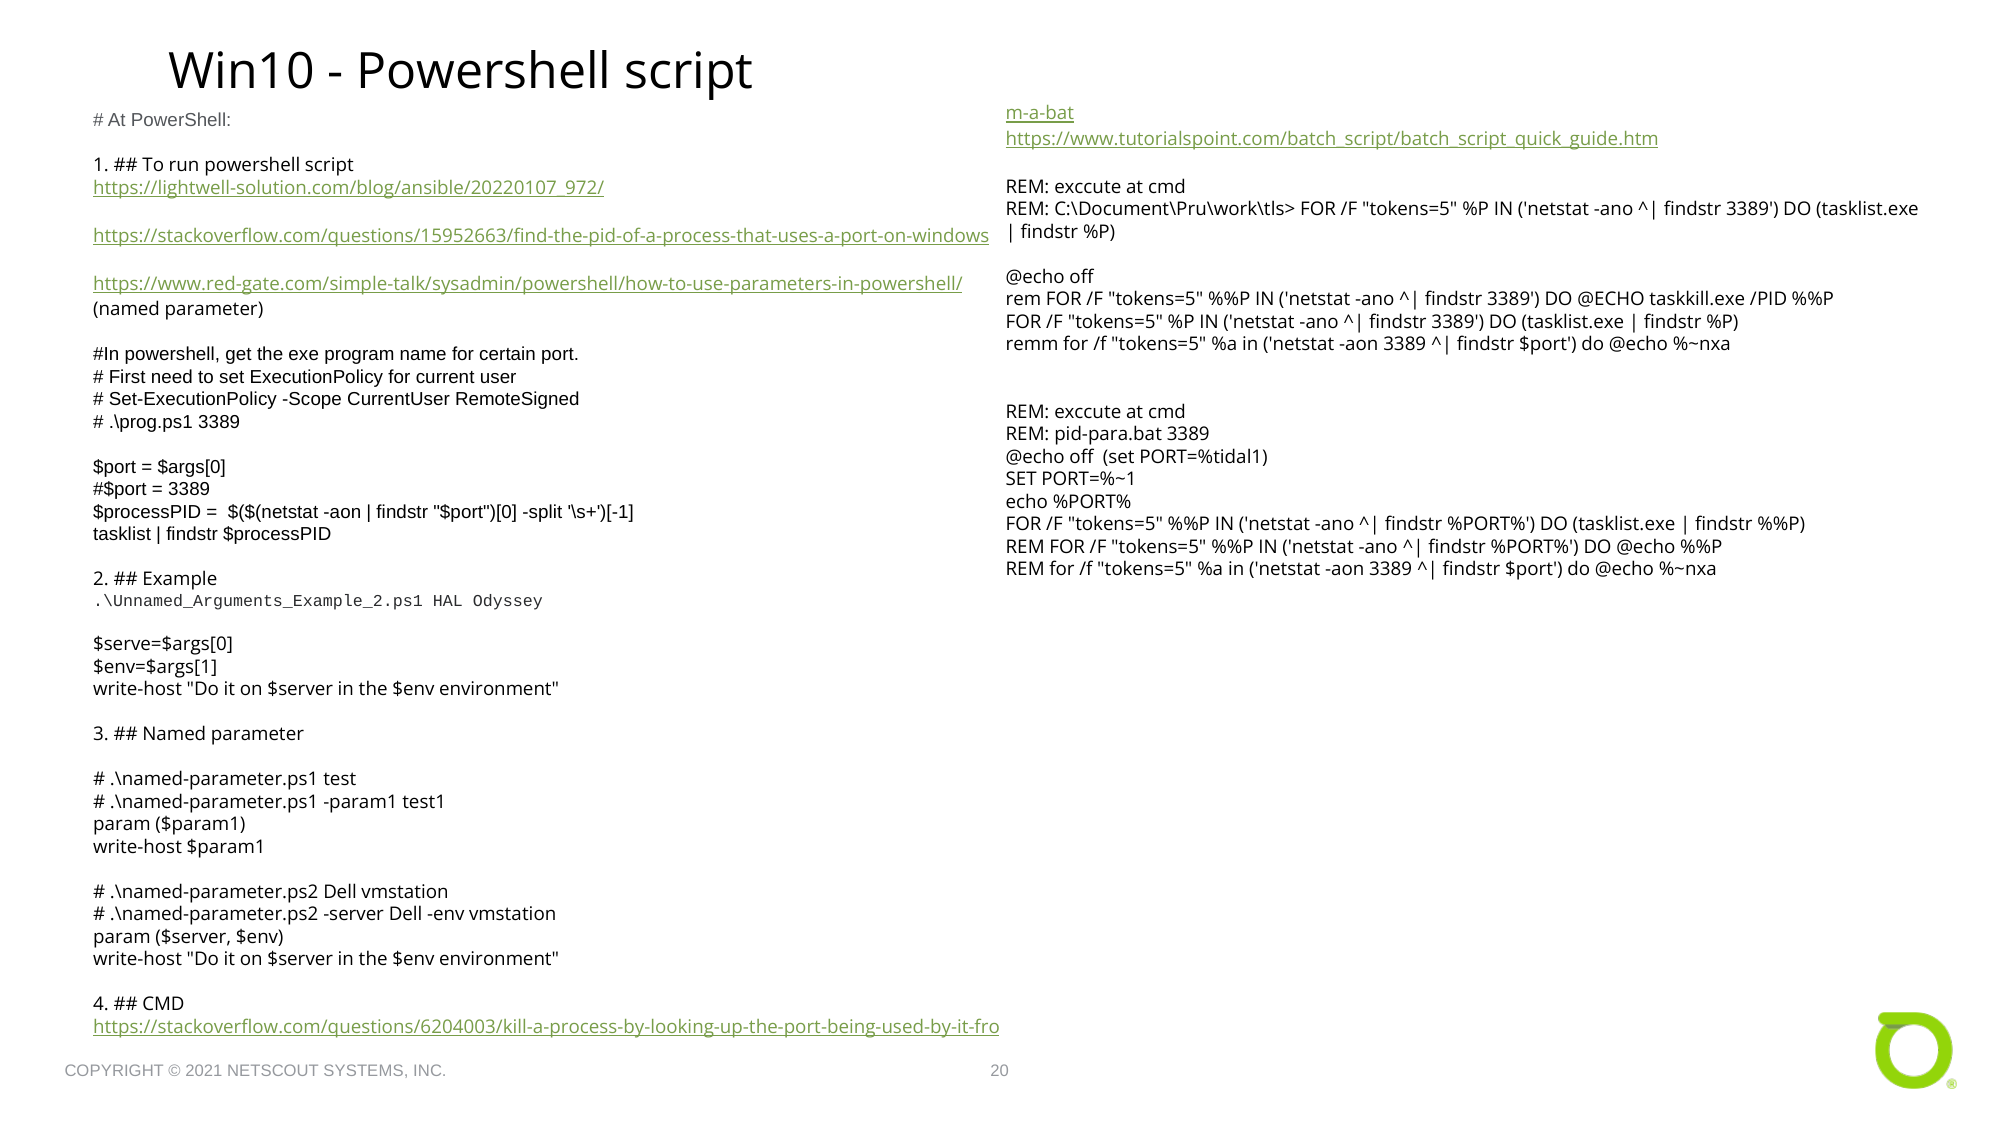

Win10 - Powershell script
# At PowerShell:

1. ## To run powershell script
https://lightwell-solution.com/blog/ansible/20220107_972/

https://stackoverflow.com/questions/15952663/find-the-pid-of-a-process-that-uses-a-port-on-windows

https://www.red-gate.com/simple-talk/sysadmin/powershell/how-to-use-parameters-in-powershell/
(named parameter)

#In powershell, get the exe program name for certain port.
# First need to set ExecutionPolicy for current user
# Set-ExecutionPolicy -Scope CurrentUser RemoteSigned
# .\prog.ps1 3389

$port = $args[0]
#$port = 3389
$processPID =  $($(netstat -aon | findstr "$port")[0] -split '\s+')[-1]
tasklist | findstr $processPID

2. ## Example
.\Unnamed_Arguments_Example_2.ps1 HAL Odyssey

$serve=$args[0]
$env=$args[1]
write-host "Do it on $server in the $env environment"

3. ## Named parameter

# .\named-parameter.ps1 test
# .\named-parameter.ps1 -param1 test1
param ($param1)
write-host $param1

# .\named-parameter.ps2 Dell vmstation
# .\named-parameter.ps2 -server Dell -env vmstation
param ($server, $env)
write-host "Do it on $server in the $env environment"

4. ## CMD
https://stackoverflow.com/questions/6204003/kill-a-process-by-looking-up-the-port-being-used-by-it-from-a-bat
https://www.tutorialspoint.com/batch_script/batch_script_quick_guide.htm

REM: exccute at cmd
REM: C:\Document\Pru\work\tls> FOR /F "tokens=5" %P IN ('netstat -ano ^| findstr 3389') DO (tasklist.exe | findstr %P)

@echo off
rem FOR /F "tokens=5" %%P IN ('netstat -ano ^| findstr 3389') DO @ECHO taskkill.exe /PID %%P
FOR /F "tokens=5" %P IN ('netstat -ano ^| findstr 3389') DO (tasklist.exe | findstr %P)
remm for /f "tokens=5" %a in ('netstat -aon 3389 ^| findstr $port') do @echo %~nxa

REM: exccute at cmd
REM: pid-para.bat 3389
@echo off  (set PORT=%tidal1)
SET PORT=%~1
echo %PORT%
FOR /F "tokens=5" %%P IN ('netstat -ano ^| findstr %PORT%') DO (tasklist.exe | findstr %%P)
REM FOR /F "tokens=5" %%P IN ('netstat -ano ^| findstr %PORT%') DO @echo %%P
REM for /f "tokens=5" %a in ('netstat -aon 3389 ^| findstr $port') do @echo %~nxa